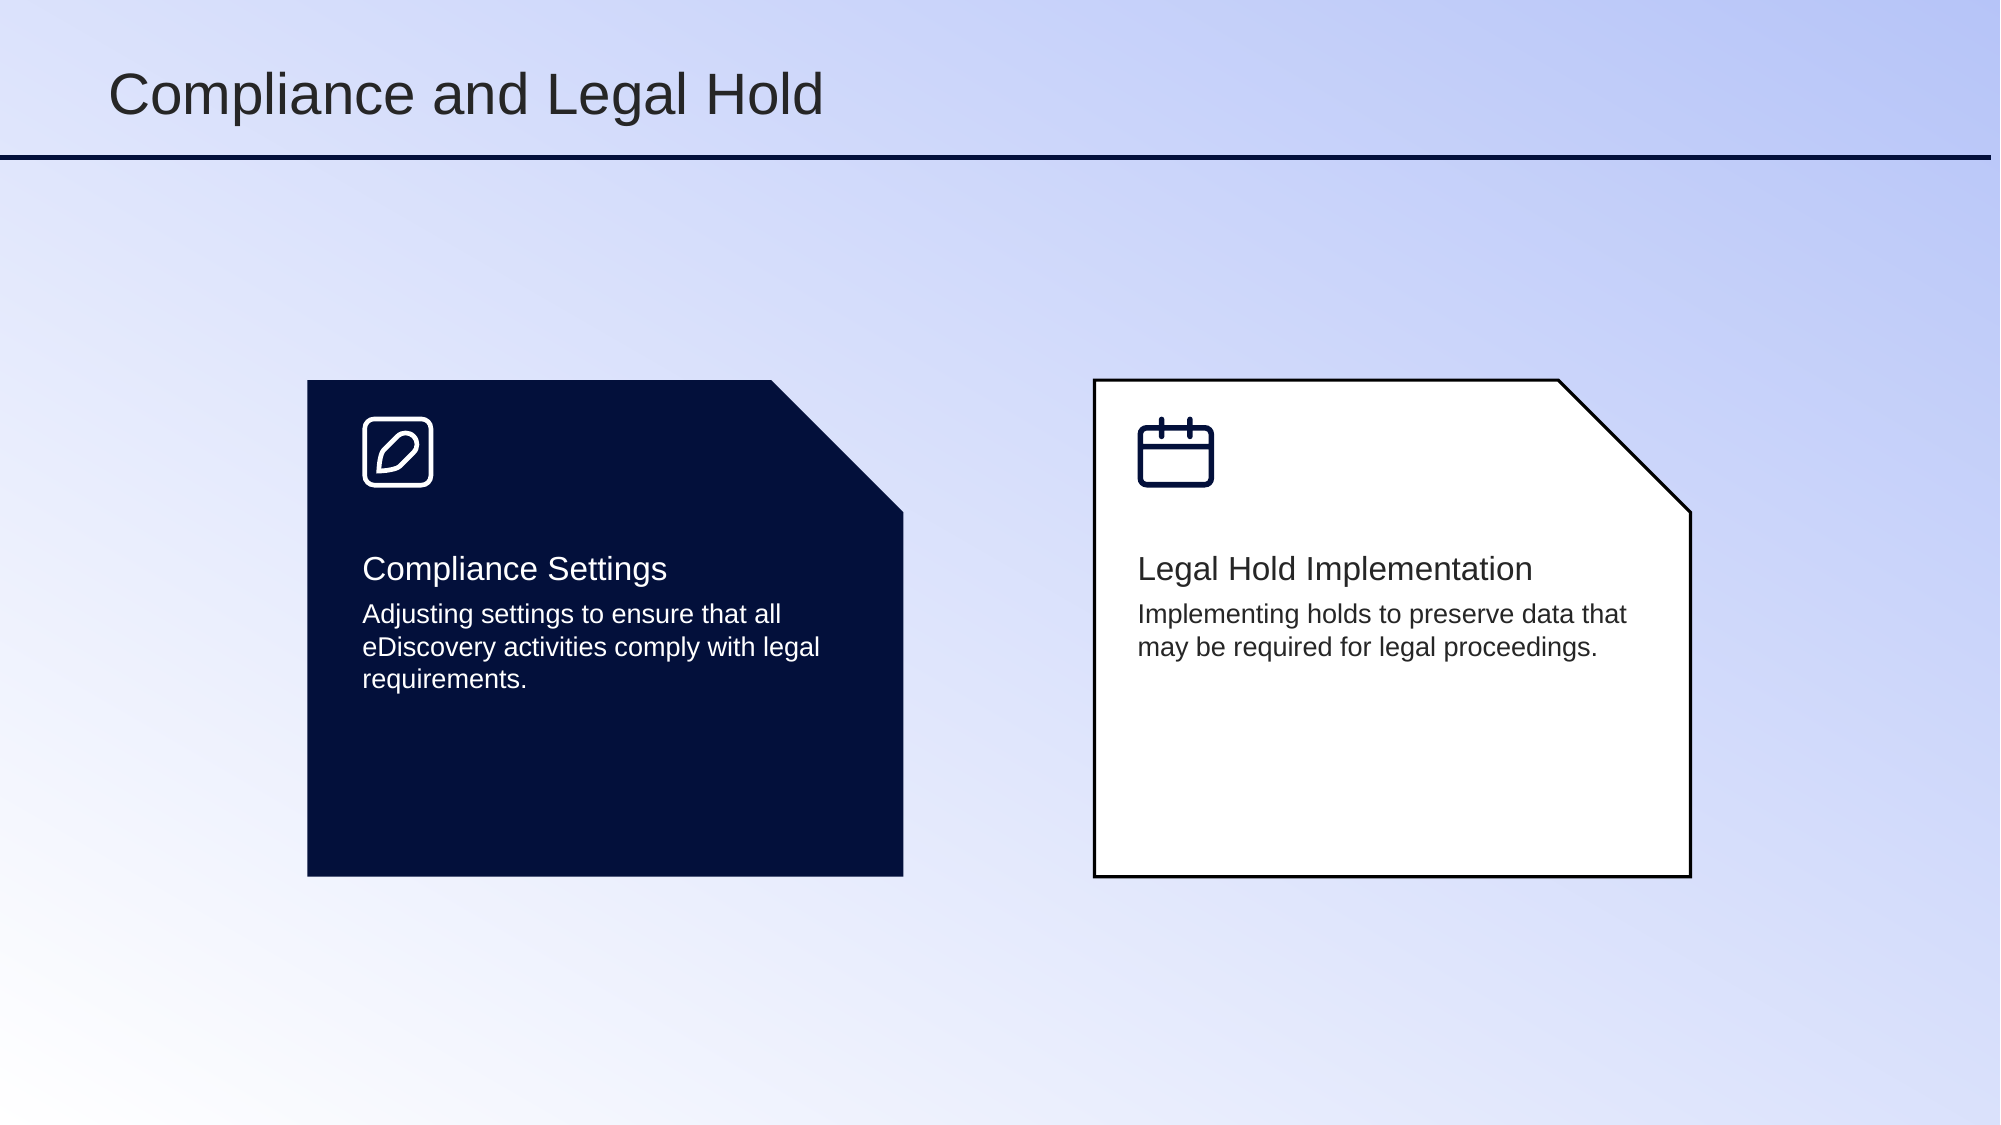

Compliance and Legal Hold

Compliance Settings
Legal Hold Implementation
Adjusting settings to ensure that all eDiscovery activities comply with legal requirements.
Implementing holds to preserve data that may be required for legal proceedings.